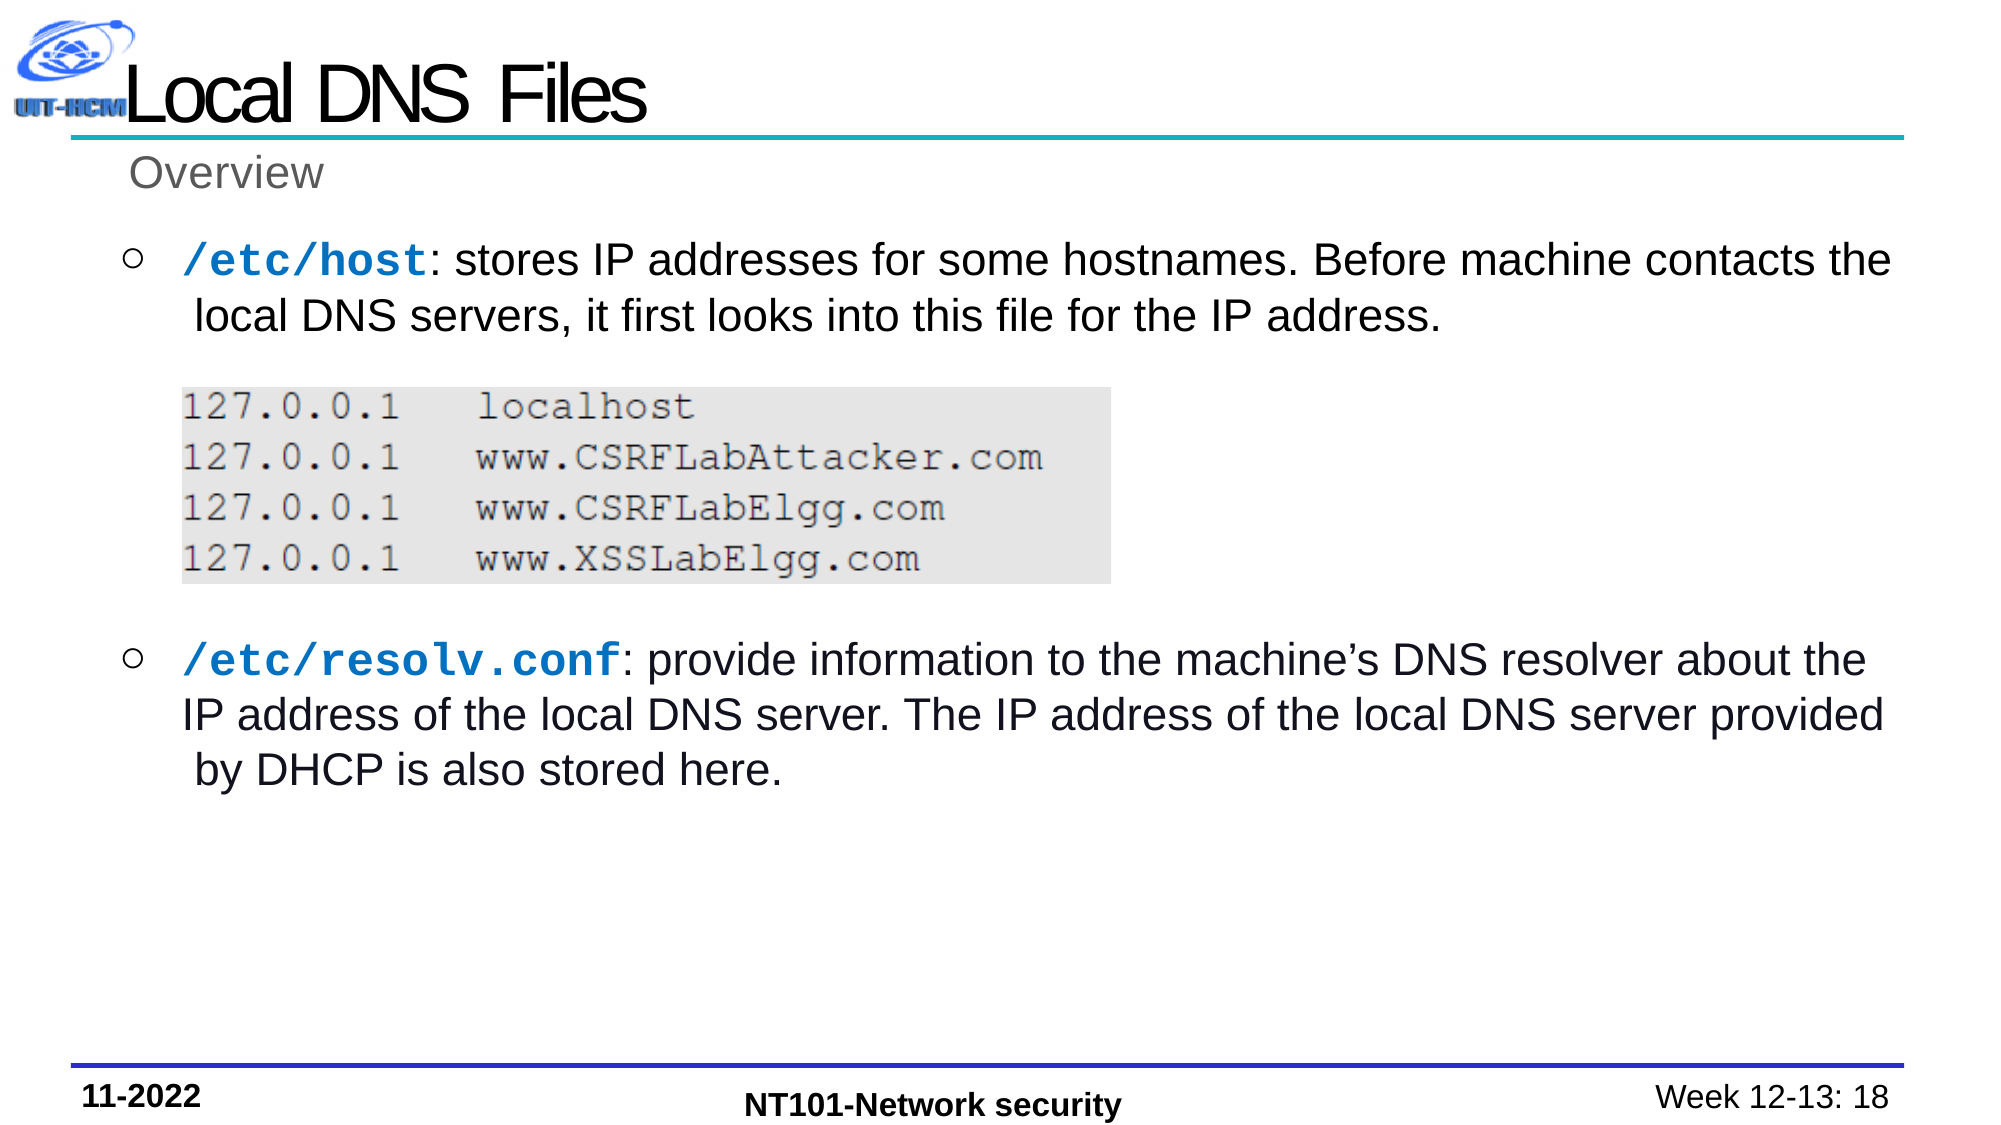

# Local DNS Files
Overview
/etc/host: stores IP addresses for some hostnames. Before machine contacts the  local DNS servers, it first looks into this file for the IP address.

/etc/resolv.conf: provide information to the machine’s DNS resolver about the  IP address of the local DNS server. The IP address of the local DNS server provided  by DHCP is also stored here.